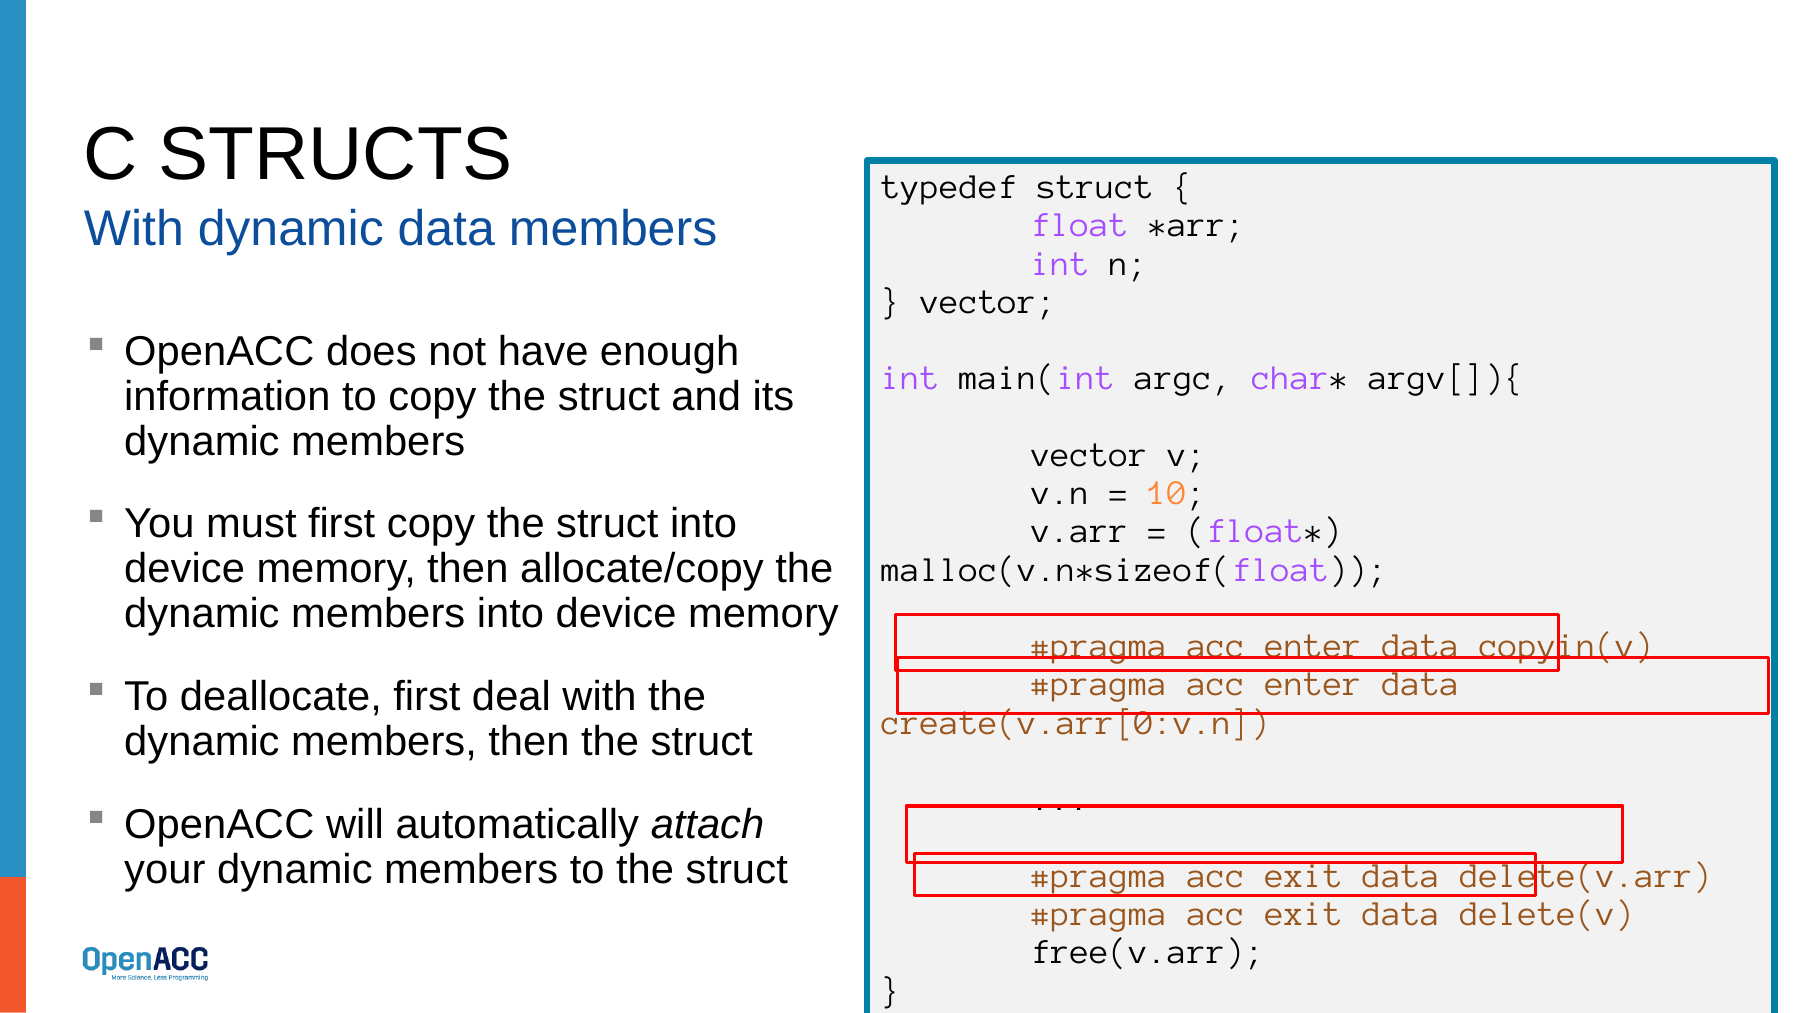

# C structs
With dynamic data members
typedef struct {
	float *arr;
	int n;
} vector;

int main(int argc, char* argv[]){

	vector v;
	v.n = 10;
	v.arr = (float*) malloc(v.n*sizeof(float));

	#pragma acc enter data copyin(v)
	#pragma acc enter data create(v.arr[0:v.n])

	...

	#pragma acc exit data delete(v.arr)
	#pragma acc exit data delete(v)
	free(v.arr);
}
OpenACC does not have enough information to copy the struct and its dynamic members
You must first copy the struct into device memory, then allocate/copy the dynamic members into device memory
To deallocate, first deal with the dynamic members, then the struct
OpenACC will automatically attach your dynamic members to the struct